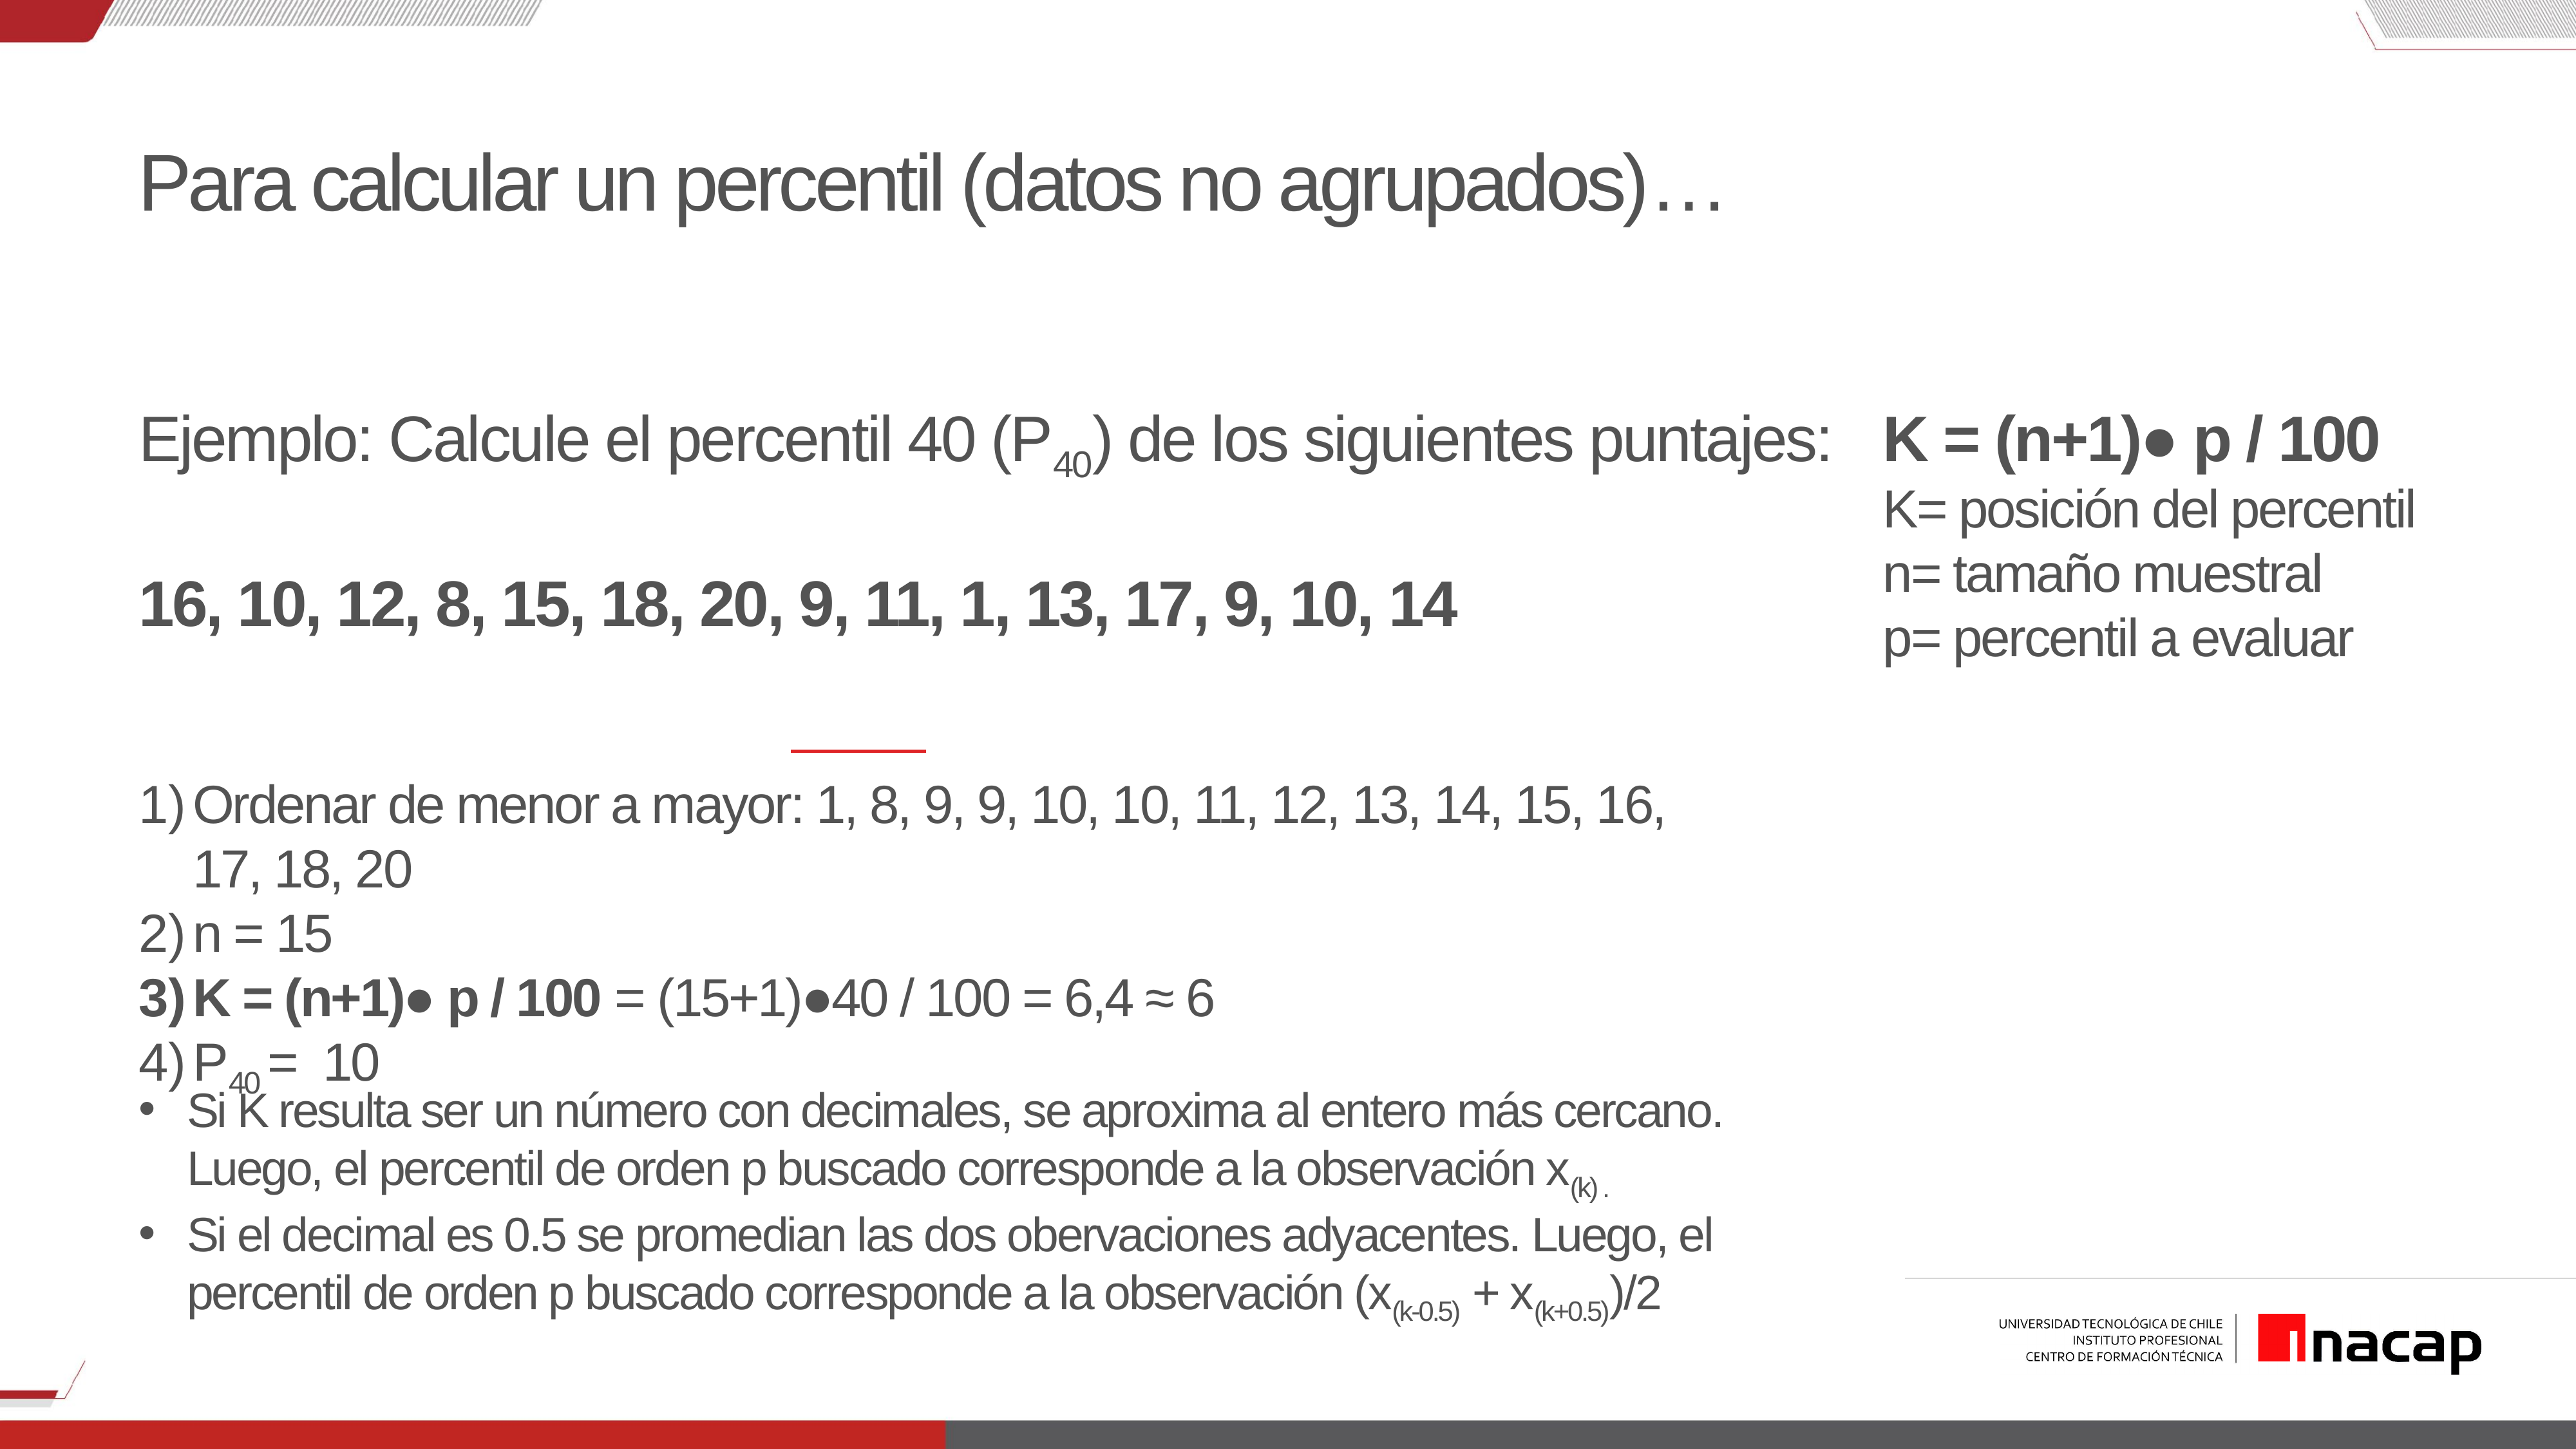

# Para calcular un percentil (datos no agrupados)…
Ejemplo: Calcule el percentil 40 (P40) de los siguientes puntajes:

16, 10, 12, 8, 15, 18, 20, 9, 11, 1, 13, 17, 9, 10, 14
K = (n+1)● p / 100
K= posición del percentil
n= tamaño muestral
p= percentil a evaluar
Ordenar de menor a mayor: 1, 8, 9, 9, 10, 10, 11, 12, 13, 14, 15, 16, 17, 18, 20
n = 15
K = (n+1)● p / 100 = (15+1)●40 / 100 = 6,4 ≈ 6
P40 =  10
Si K resulta ser un número con decimales, se aproxima al entero más cercano. Luego, el percentil de orden p buscado corresponde a la observación x(k) .
Si el decimal es 0.5 se promedian las dos obervaciones adyacentes. Luego, el percentil de orden p buscado corresponde a la observación (x(k-0.5) + x(k+0.5))/2